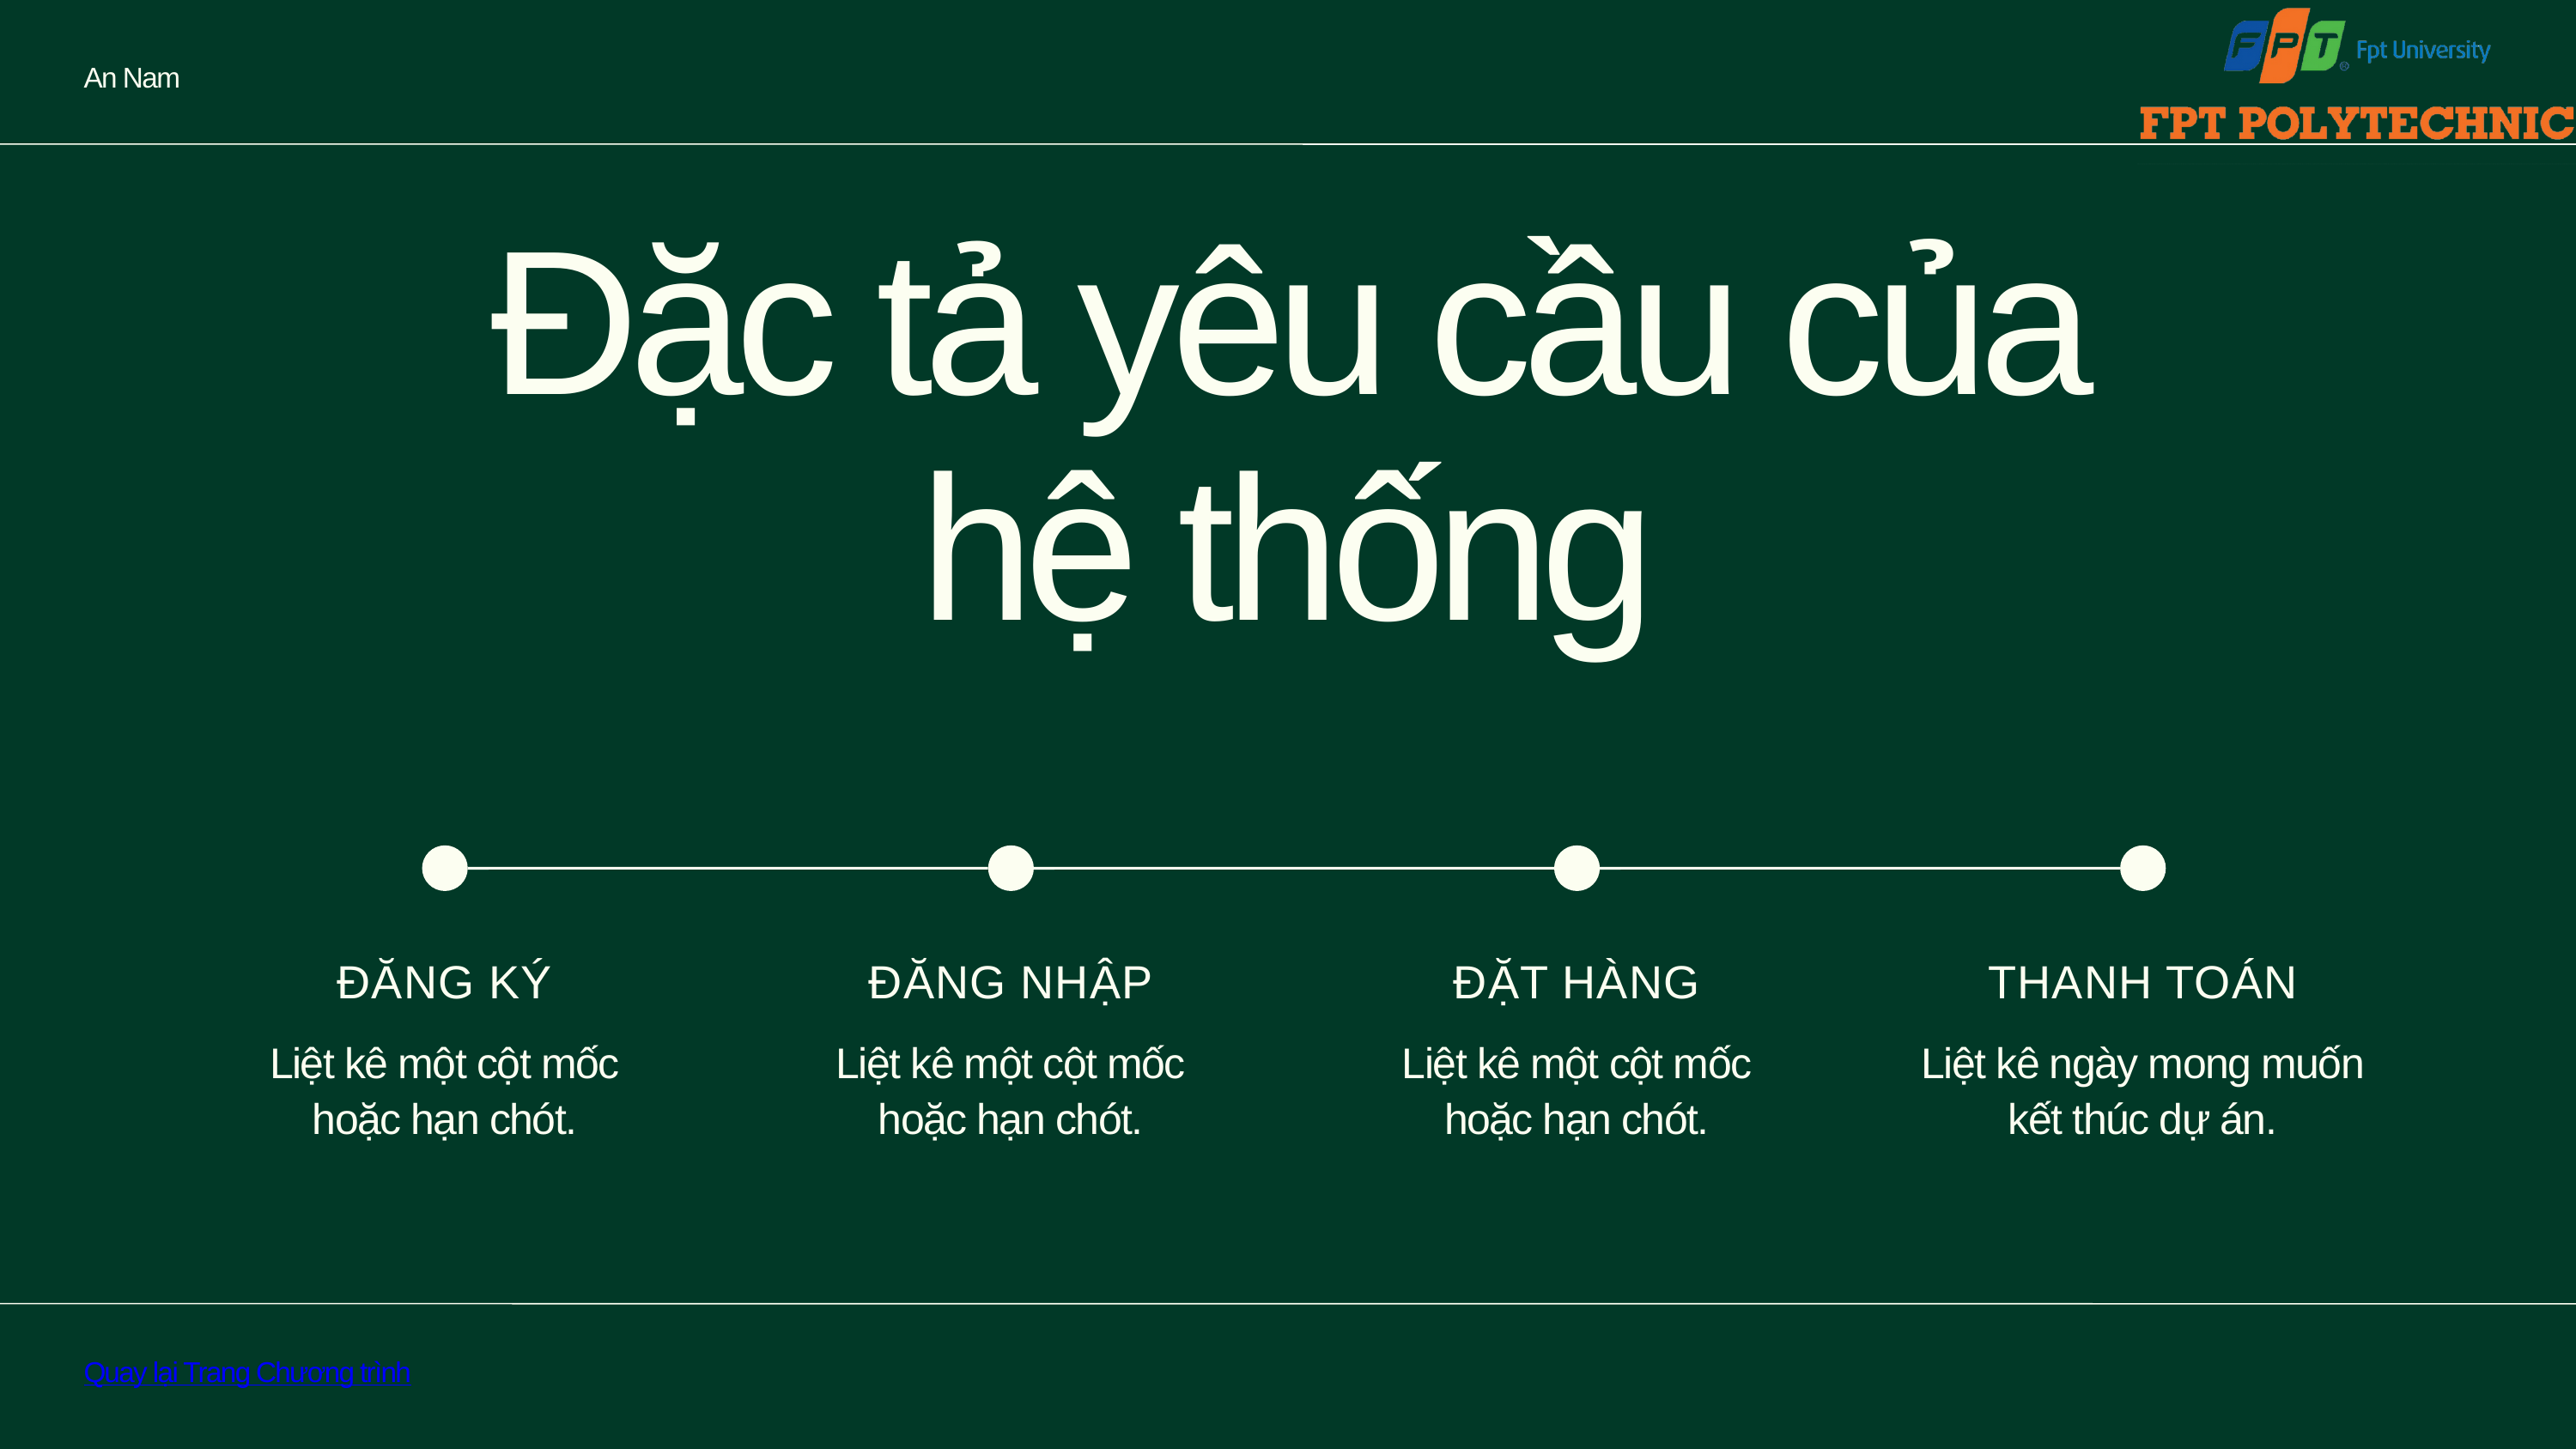

An Nam

Đặc tả yêu cầu của hệ thống

ĐĂNG KÝ
Liệt kê một cột mốc
hoặc hạn chót.
ĐĂNG NHẬP
Liệt kê một cột mốc
hoặc hạn chót.
ĐẶT HÀNG
Liệt kê một cột mốc
hoặc hạn chót.
THANH TOÁN
Liệt kê ngày mong muốn
kết thúc dự án.
Quay lại Trang Chương trình

Quay lại Trang Chương trình